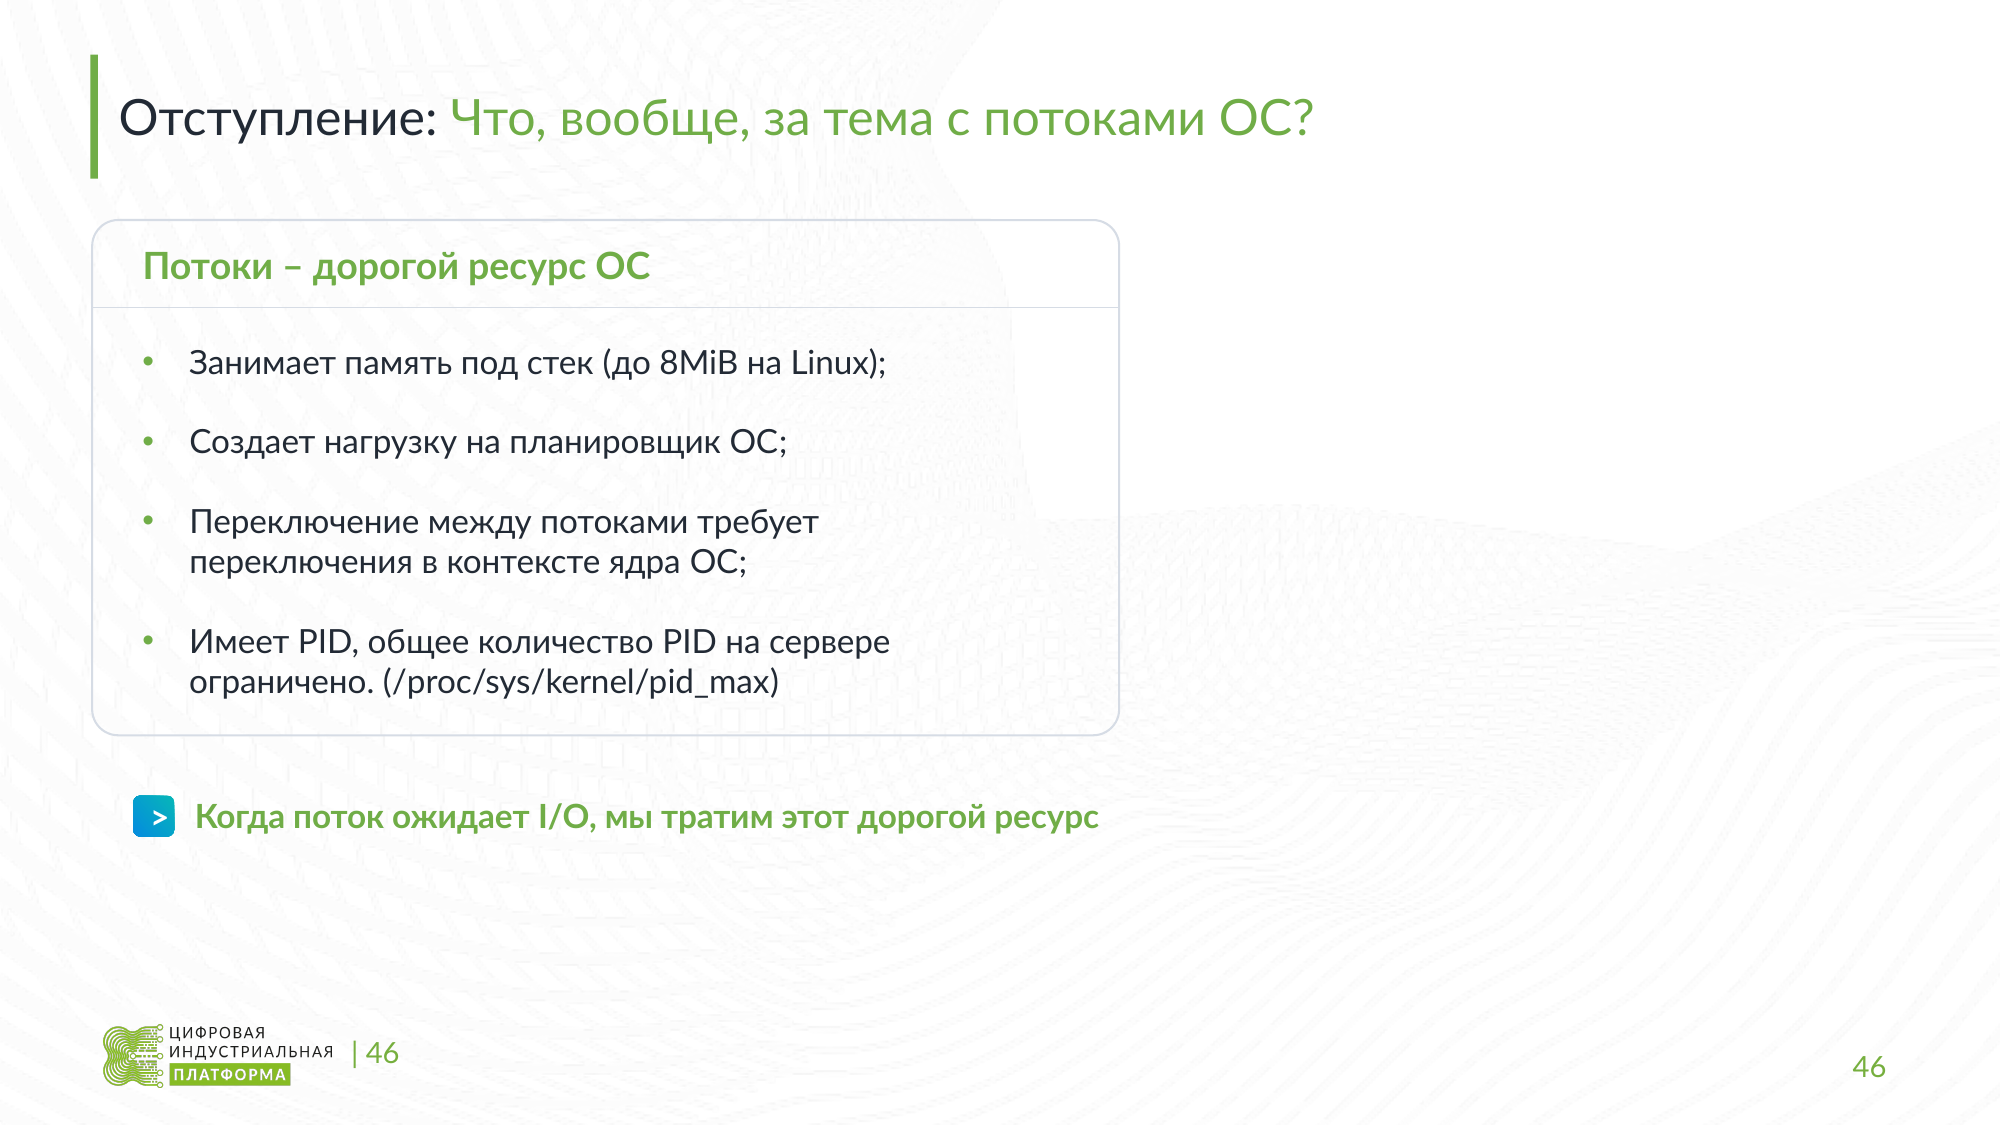

# Отступление: Что, вообще, за тема с потоками ОС?

Потоки – дорогой ресурс ОС
Занимает память под стек (до 8MiB на Linux);
Создает нагрузку на планировщик ОС;
Переключение между потоками требует переключения в контексте ядра ОС;
Имеет PID, общее количество PID на сервере ограничено. (/proc/sys/kernel/pid_max)
Когда поток ожидает I/O, мы тратим этот дорогой ресурс
>